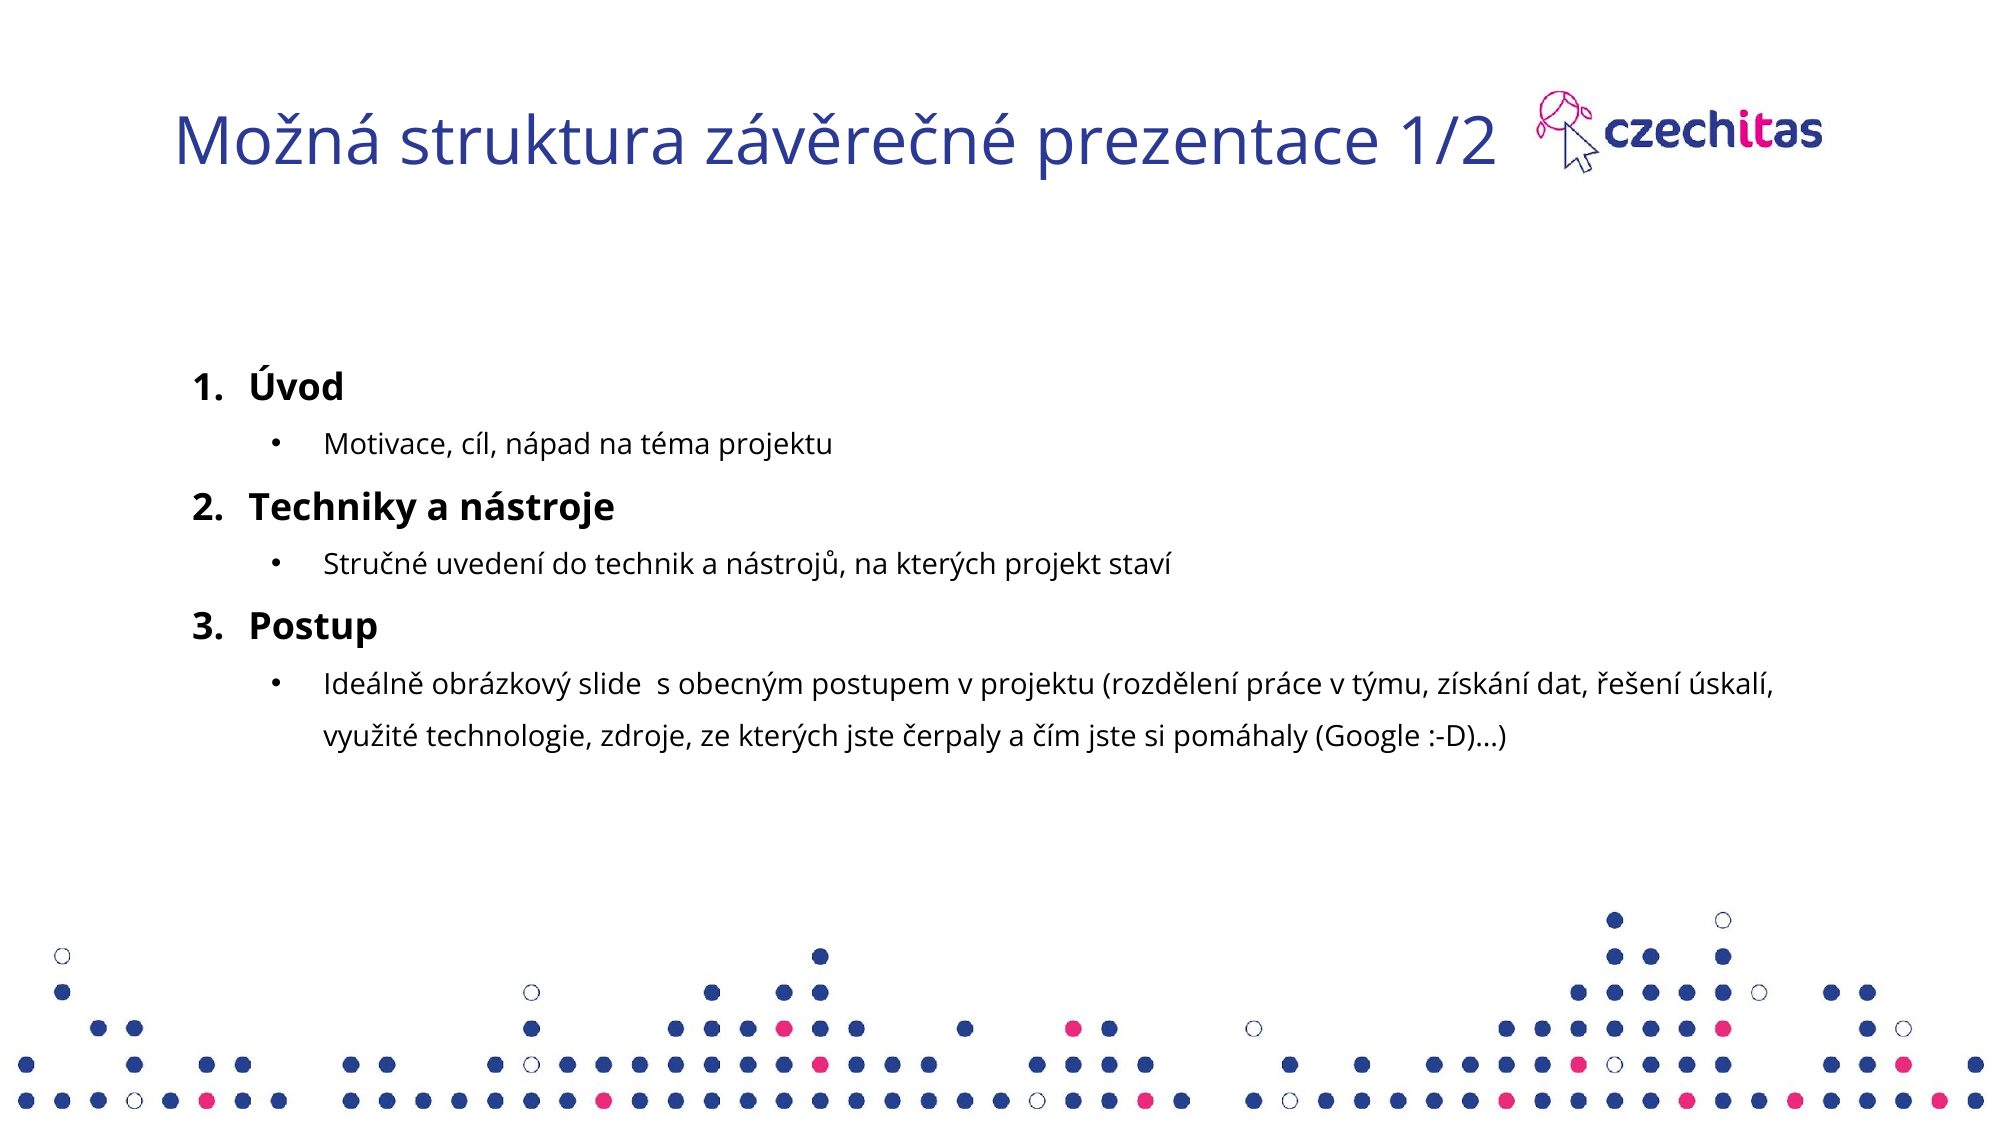

# Možná struktura závěrečné prezentace 1/2
Úvod
Motivace, cíl, nápad na téma projektu
Techniky a nástroje
Stručné uvedení do technik a nástrojů, na kterých projekt staví
Postup
Ideálně obrázkový slide  s obecným postupem v projektu (rozdělení práce v týmu, získání dat, řešení úskalí, využité technologie, zdroje, ze kterých jste čerpaly a čím jste si pomáhaly (Google :-D)…)